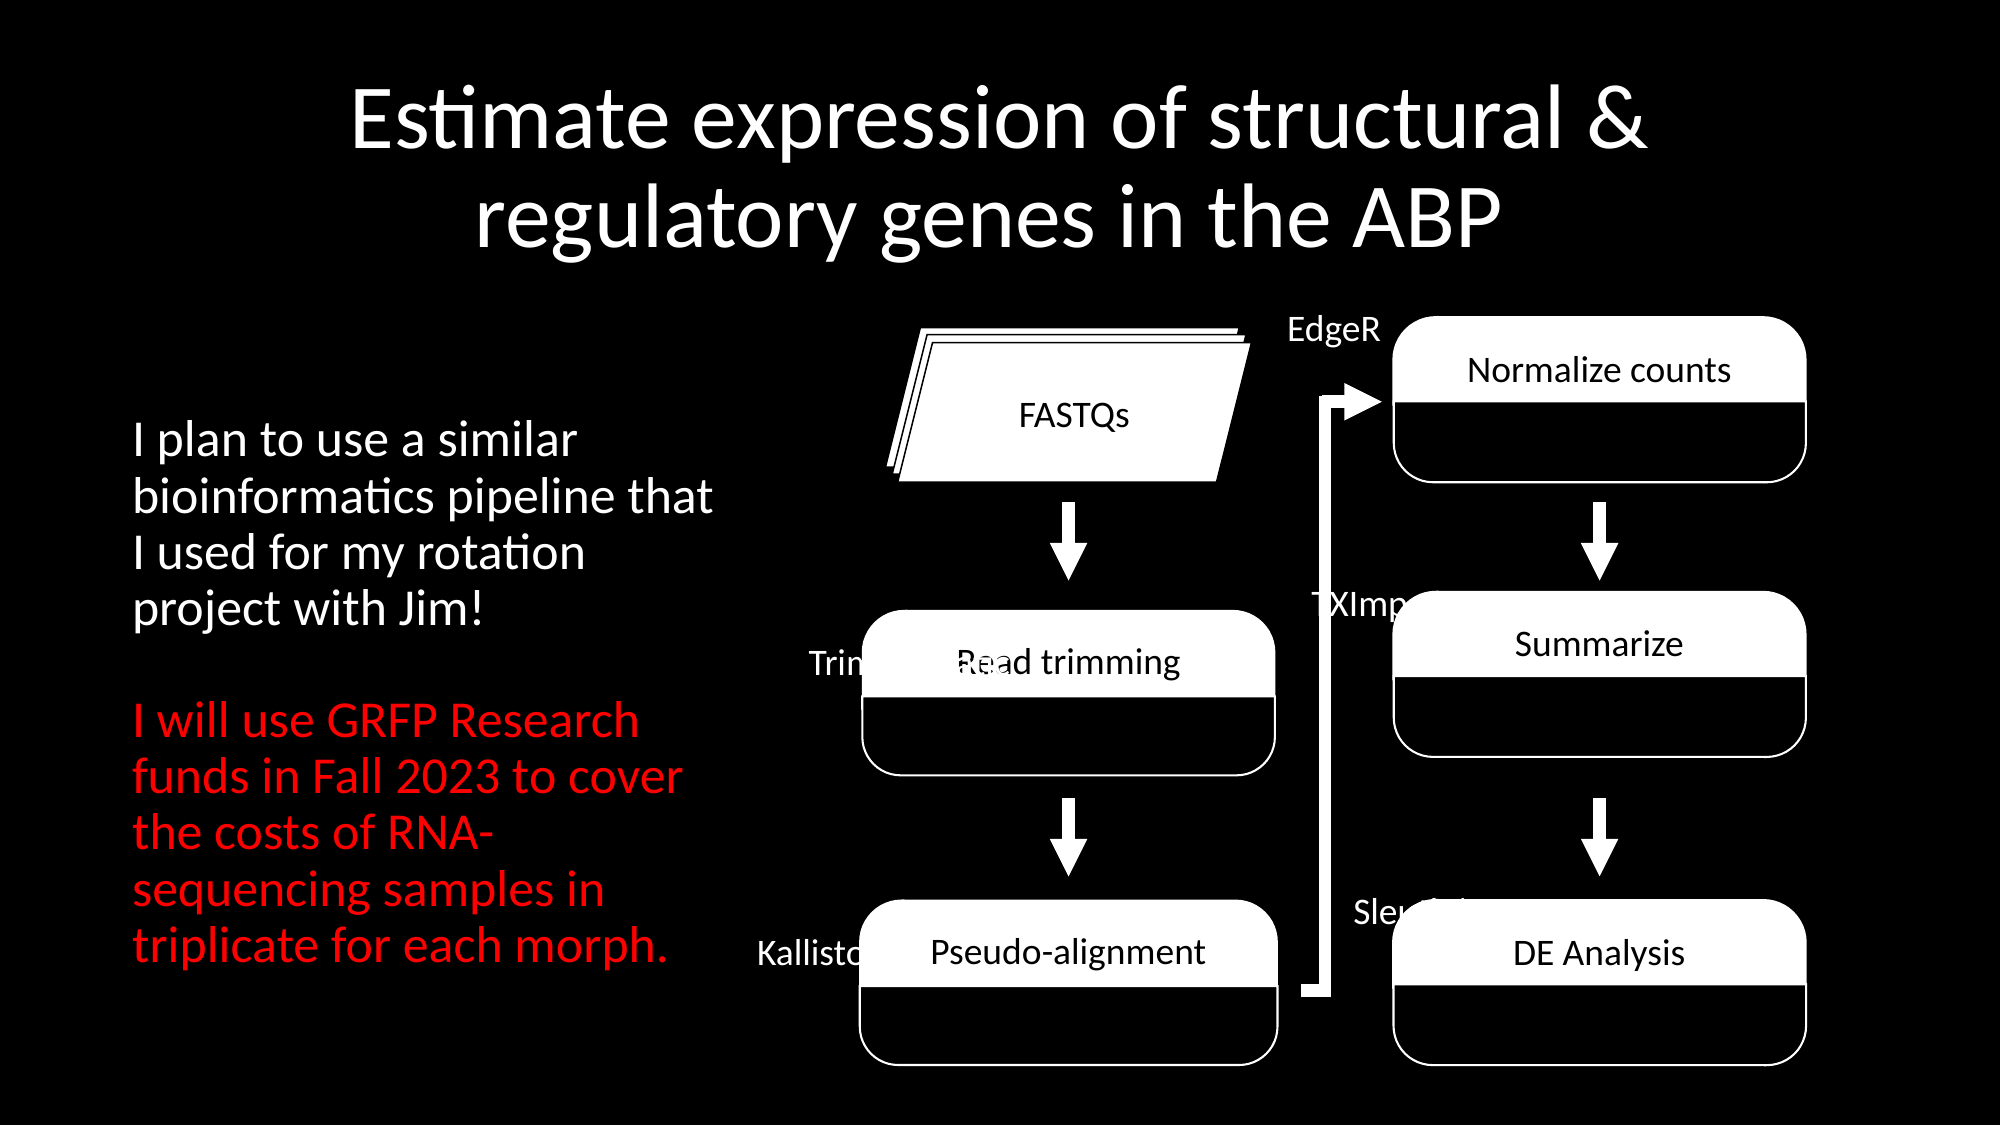

# Estimate expression of structural & regulatory genes in the ABP
Normalize counts
EdgeR

FASTQs
I plan to use a similar bioinformatics pipeline that I used for my rotation project with Jim!

I will use GRFP Research funds in Fall 2023 to cover the costs of RNA-sequencing samples in triplicate for each morph.
Summarize
TXImport
Read trimming
Trimmomatic
DE Analysis
Sleuth/DeSeq2
Pseudo-alignment
Kallisto